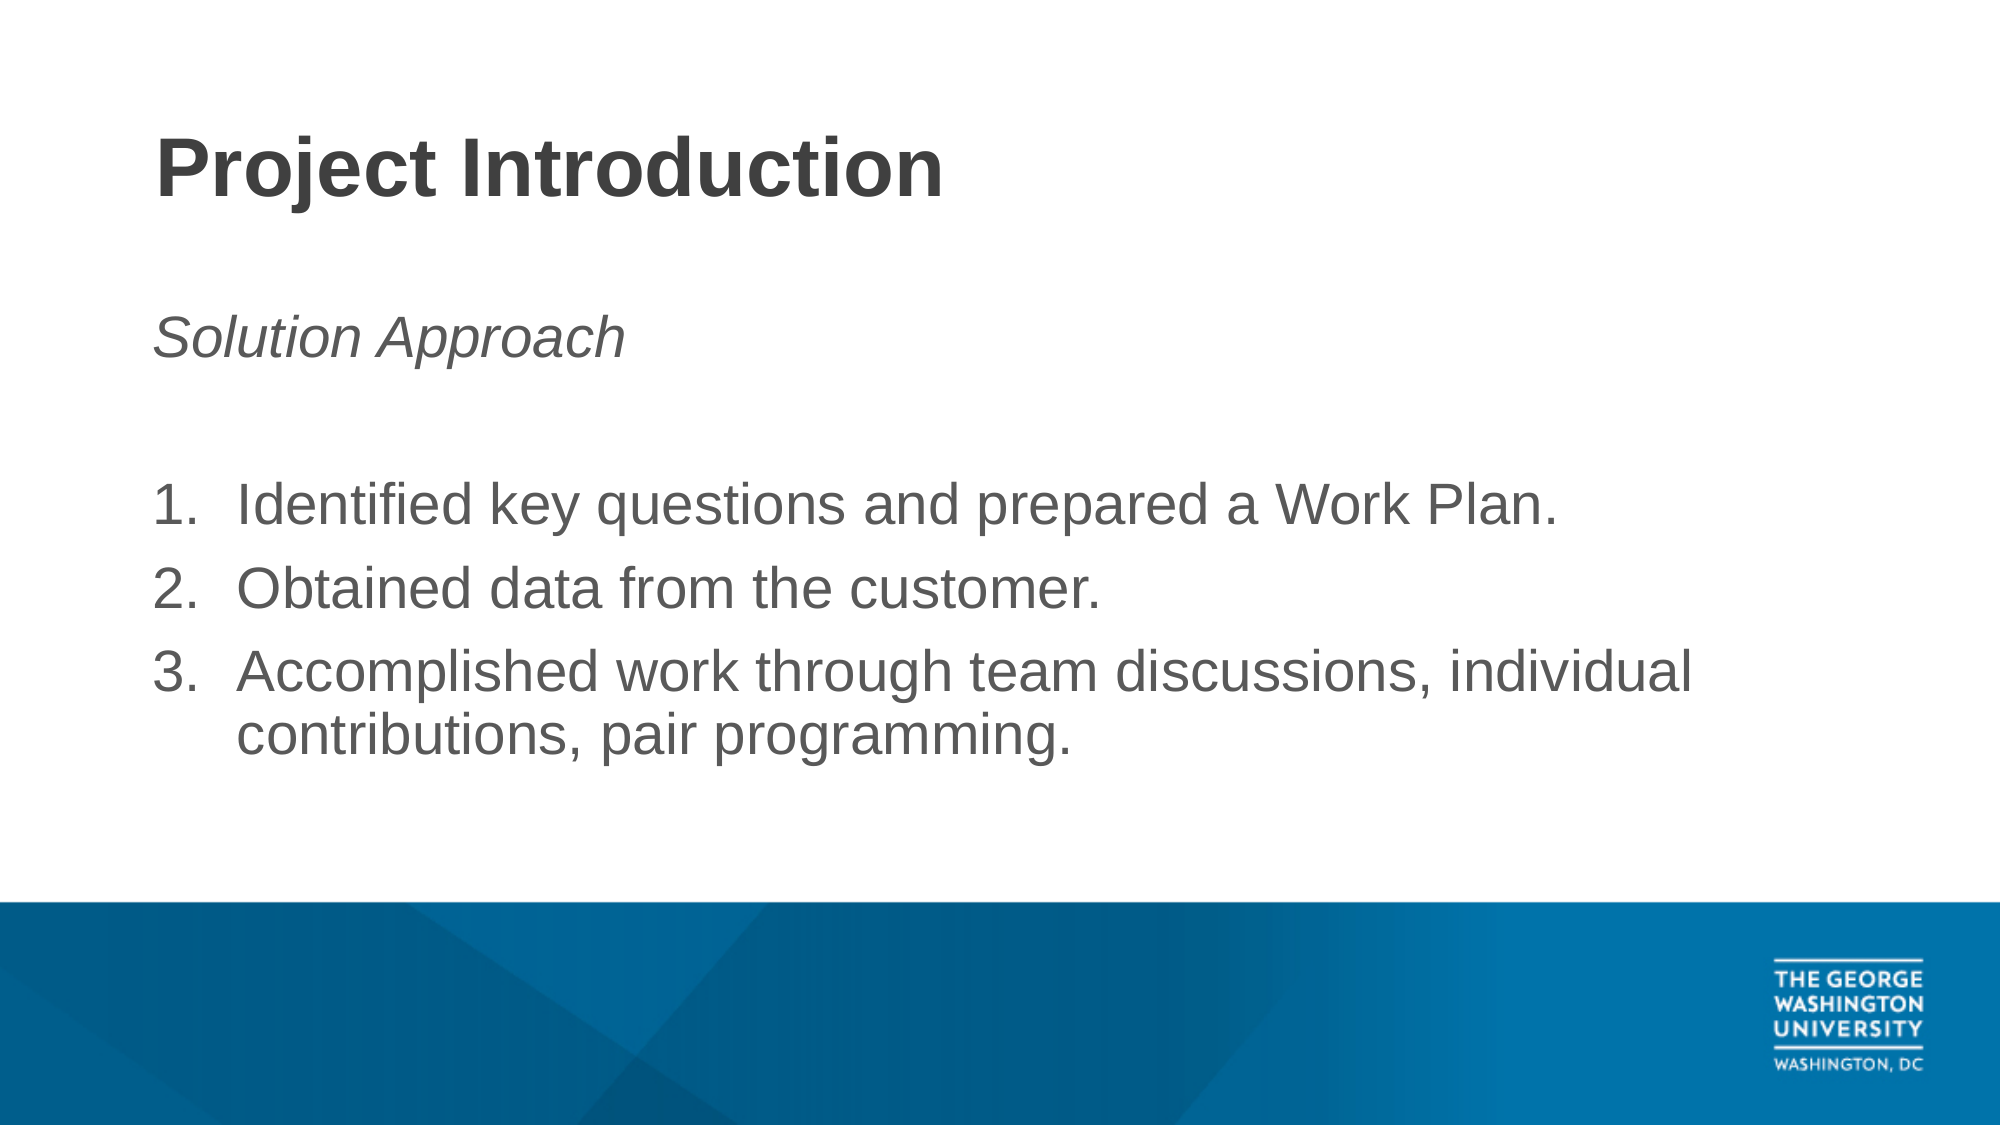

# Project Introduction
Solution Approach

Identified key questions and prepared a Work Plan.
Obtained data from the customer.
Accomplished work through team discussions, individual contributions, pair programming.